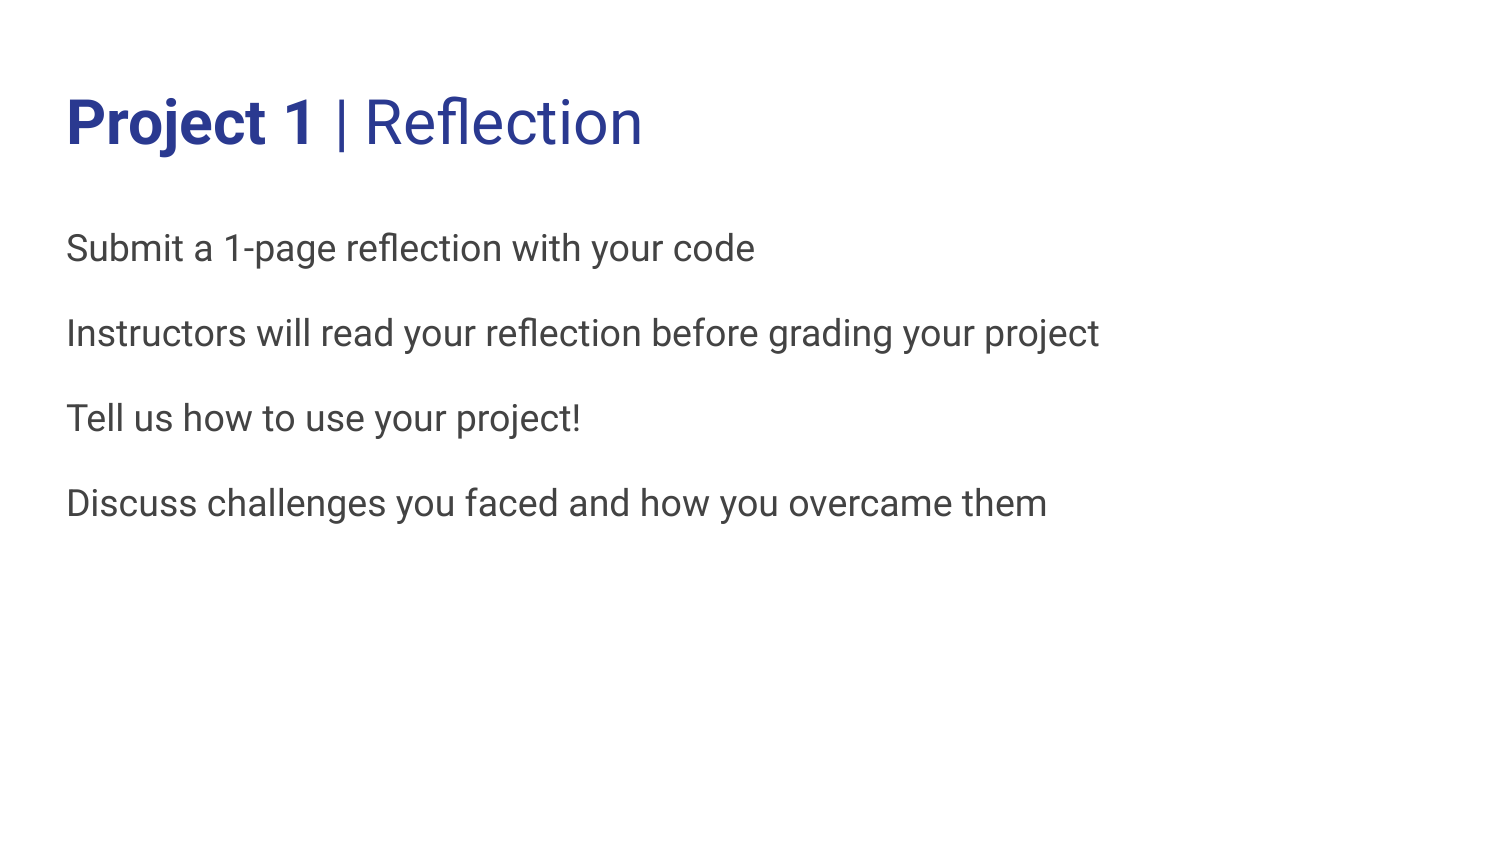

# Project 1 | Reflection
Submit a 1-page reflection with your code
Instructors will read your reflection before grading your project
Tell us how to use your project!
Discuss challenges you faced and how you overcame them